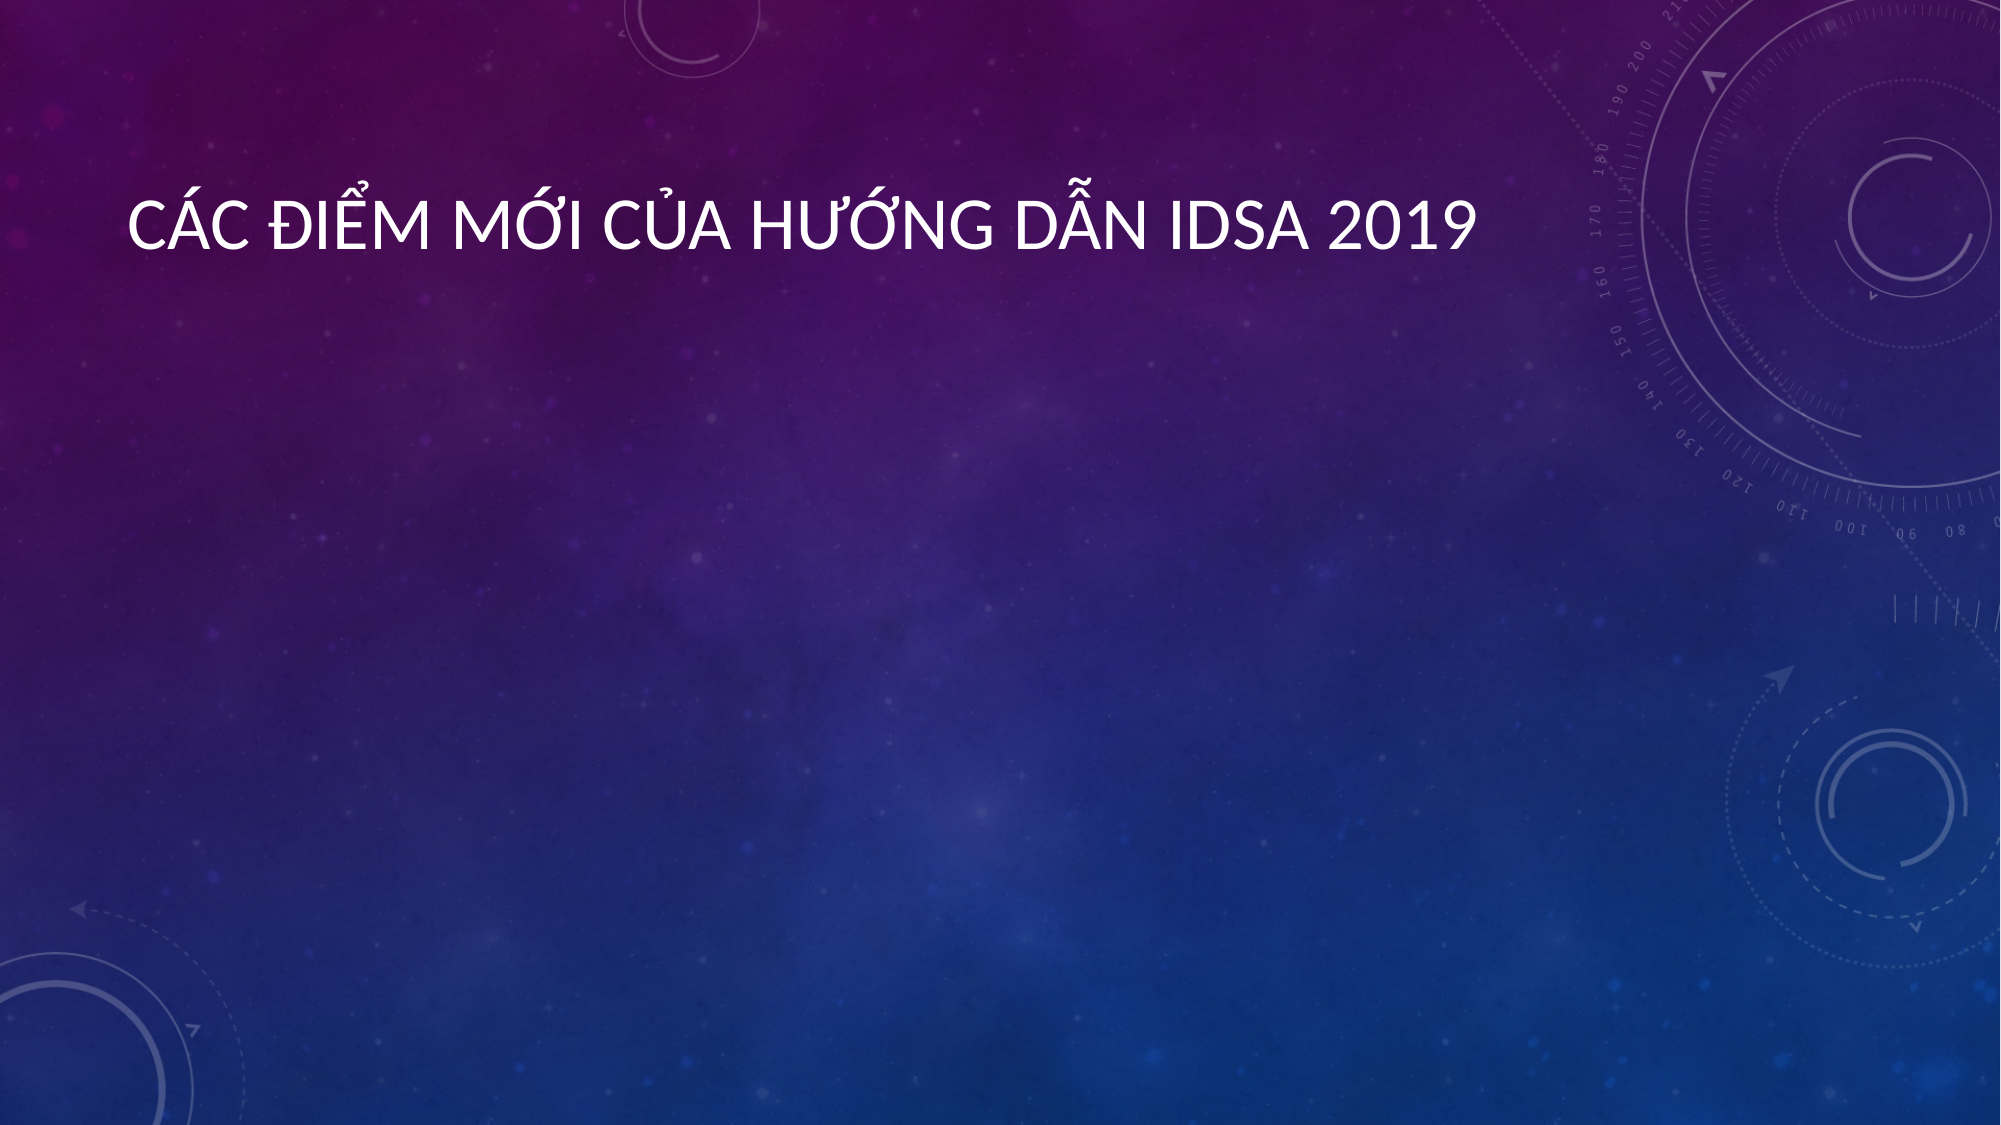

# Các điểm mới của hướng dẫn idsa 2019